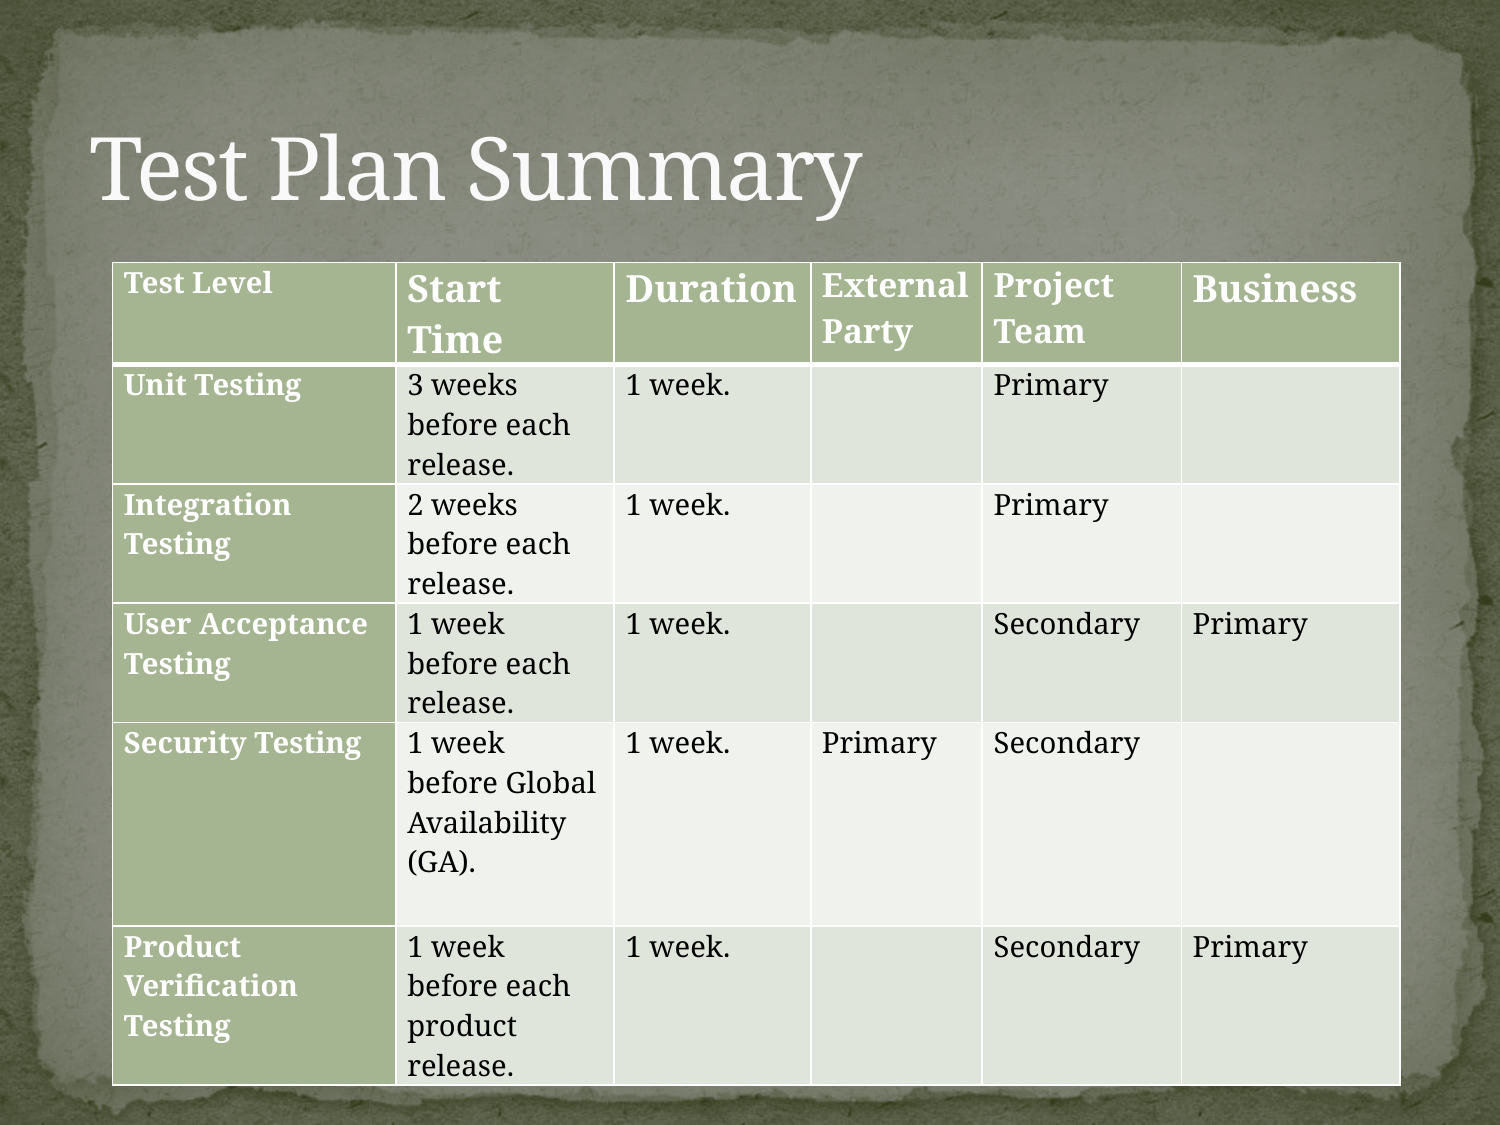

# Test Plan Summary
| Test Level | Start Time | Duration | External Party | Project Team | Business |
| --- | --- | --- | --- | --- | --- |
| Unit Testing | 3 weeks before each release. | 1 week. |  | Primary |  |
| Integration Testing | 2 weeks before each release. | 1 week. |  | Primary |  |
| User Acceptance Testing | 1 week before each release. | 1 week. |  | Secondary | Primary |
| Security Testing | 1 week before Global Availability (GA). | 1 week. | Primary | Secondary |  |
| Product Verification Testing | 1 week before each product release. | 1 week. |  | Secondary | Primary |